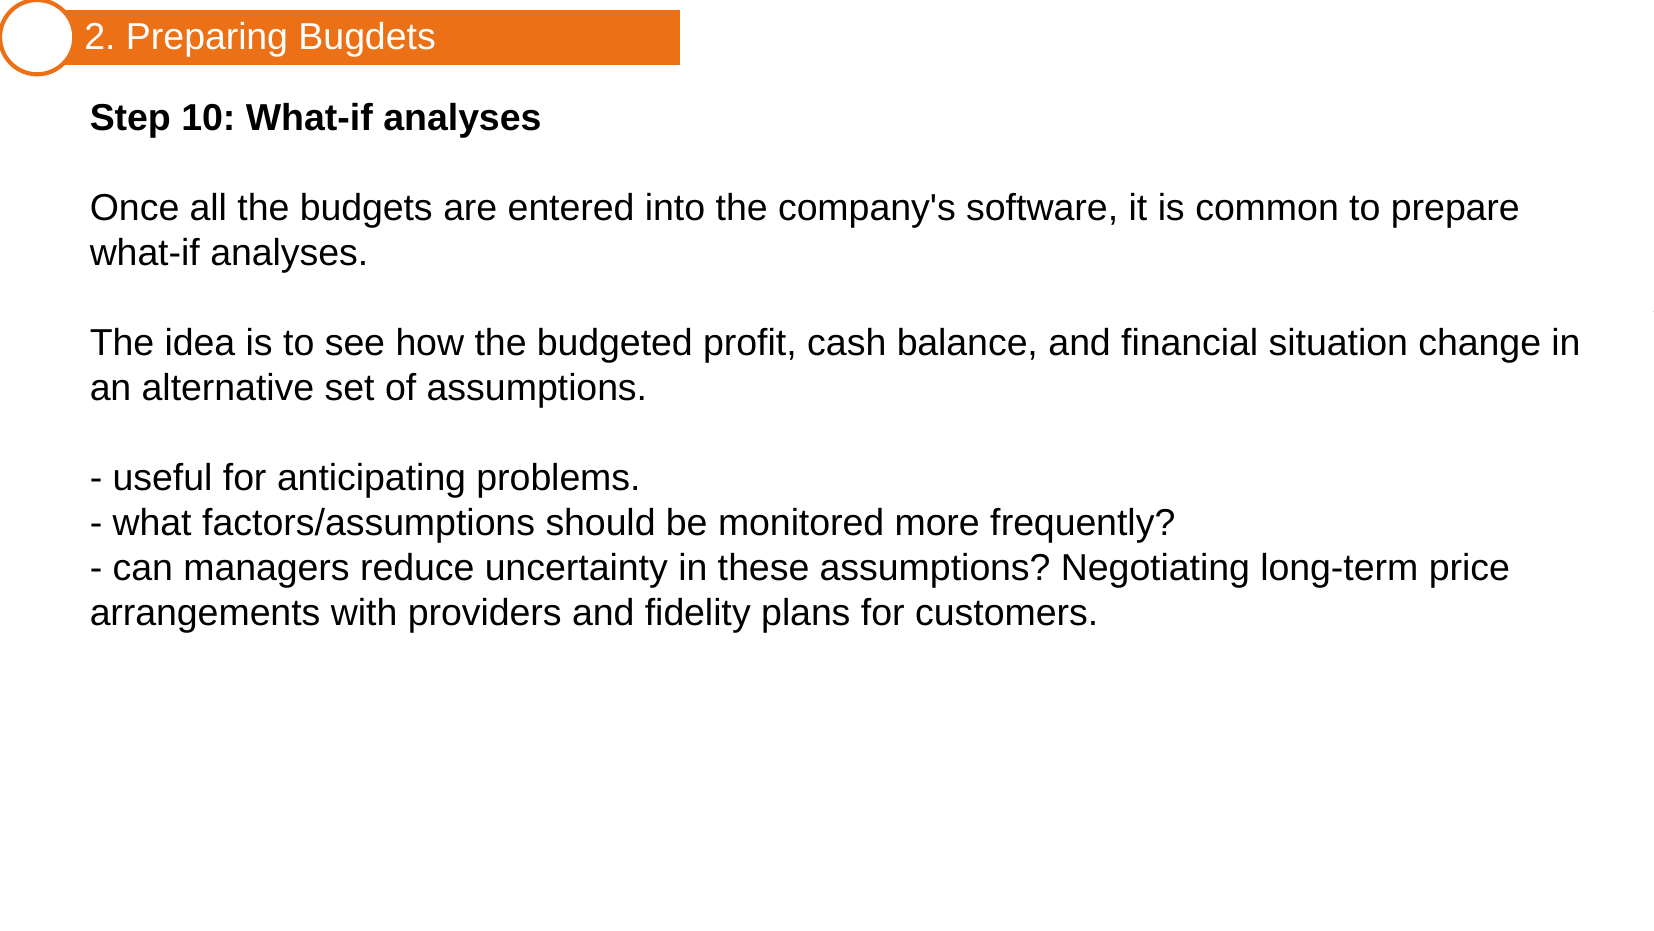

2. Preparing Bugdets

1. Master Budget
Step 10: What-if analyses

Once all the budgets are entered into the company's software, it is common to prepare what-if analyses.

The idea is to see how the budgeted profit, cash balance, and financial situation change in an alternative set of assumptions.

- useful for anticipating problems.
- what factors/assumptions should be monitored more frequently?
- can managers reduce uncertainty in these assumptions? Negotiating long-term price arrangements with providers and fidelity plans for customers.

3. Budget Control